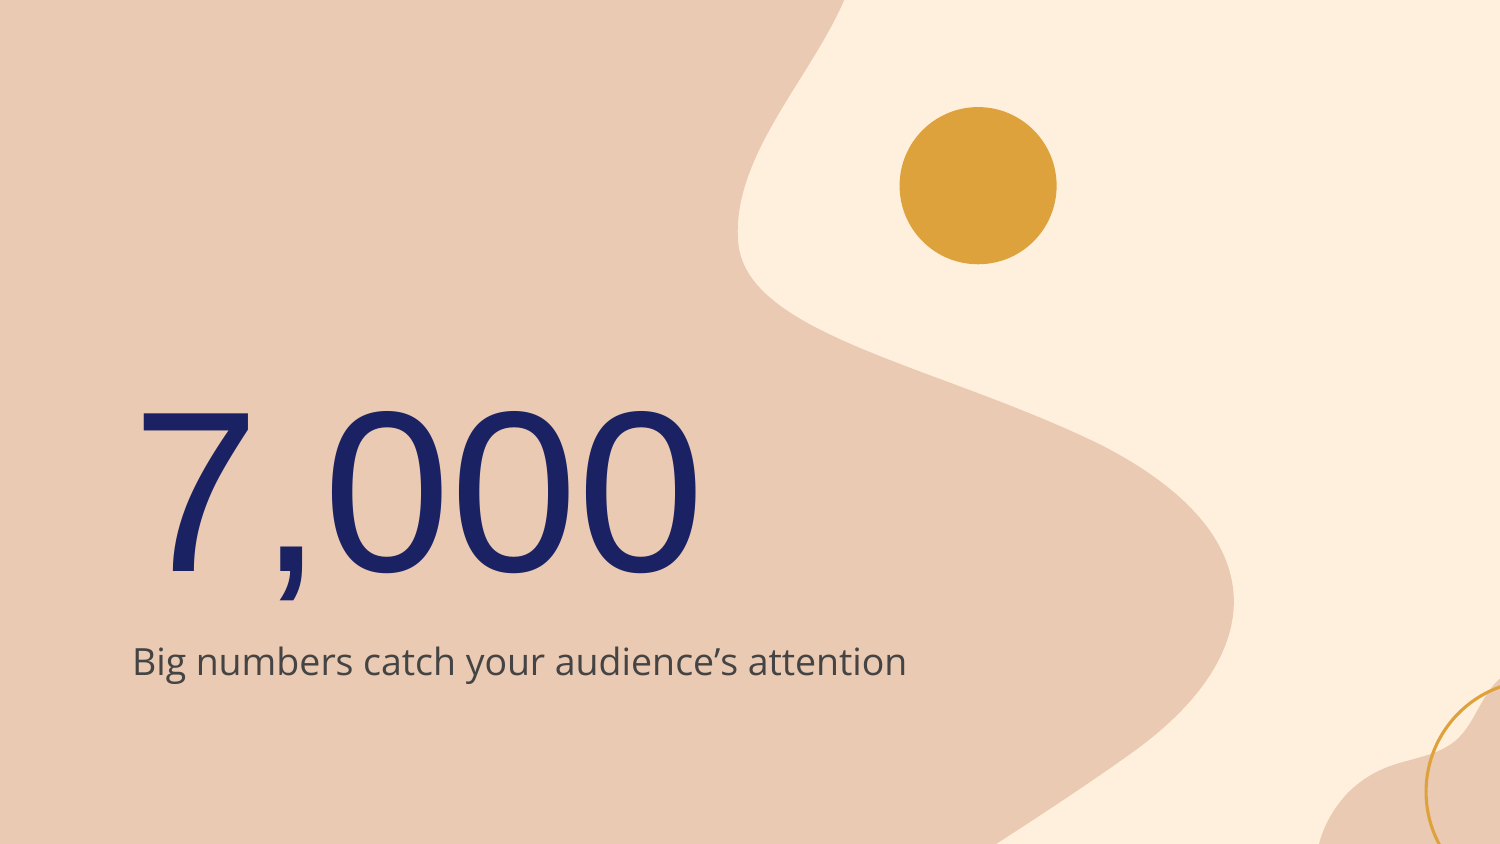

# 7,000
Big numbers catch your audience’s attention